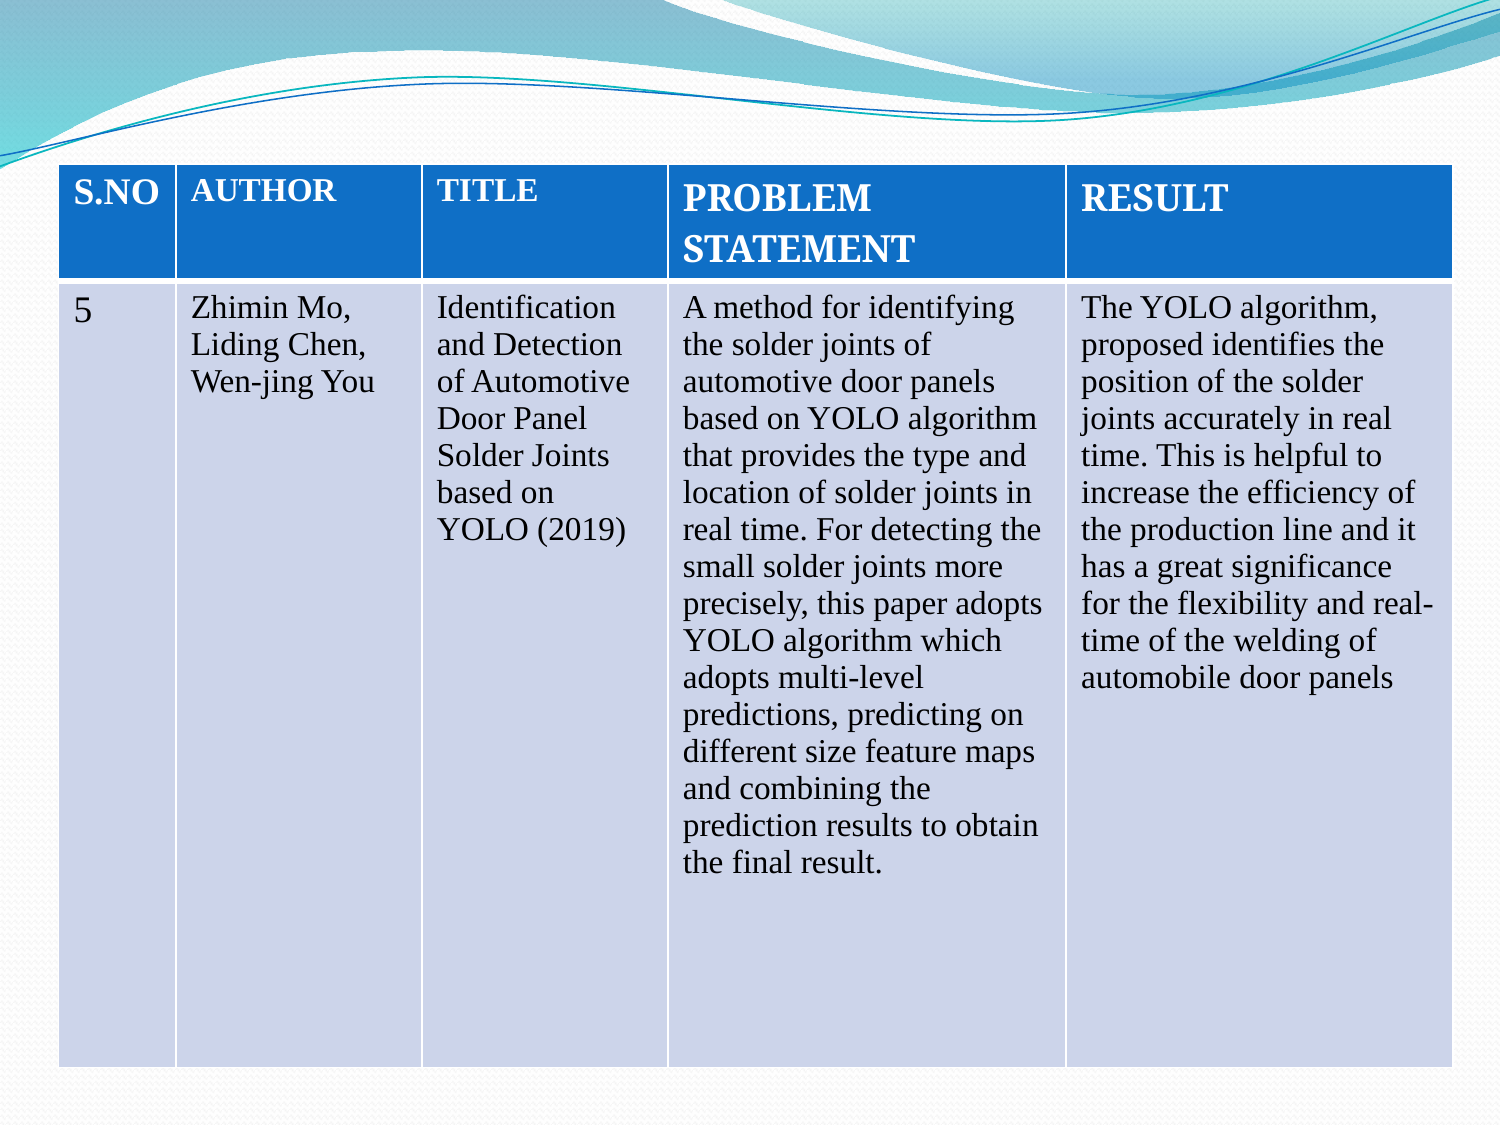

| S.NO | AUTHOR | TITLE | PROBLEM STATEMENT | RESULT |
| --- | --- | --- | --- | --- |
| 5 | Zhimin Mo, Liding Chen, Wen-jing You | Identification and Detection of Automotive Door Panel Solder Joints based on YOLO (2019) | A method for identifying the solder joints of automotive door panels based on YOLO algorithm that provides the type and location of solder joints in real time. For detecting the small solder joints more precisely, this paper adopts YOLO algorithm which adopts multi-level predictions, predicting on different size feature maps and combining the prediction results to obtain the final result. | The YOLO algorithm, proposed identifies the position of the solder joints accurately in real time. This is helpful to increase the efficiency of the production line and it has a great significance for the flexibility and real-time of the welding of automobile door panels |